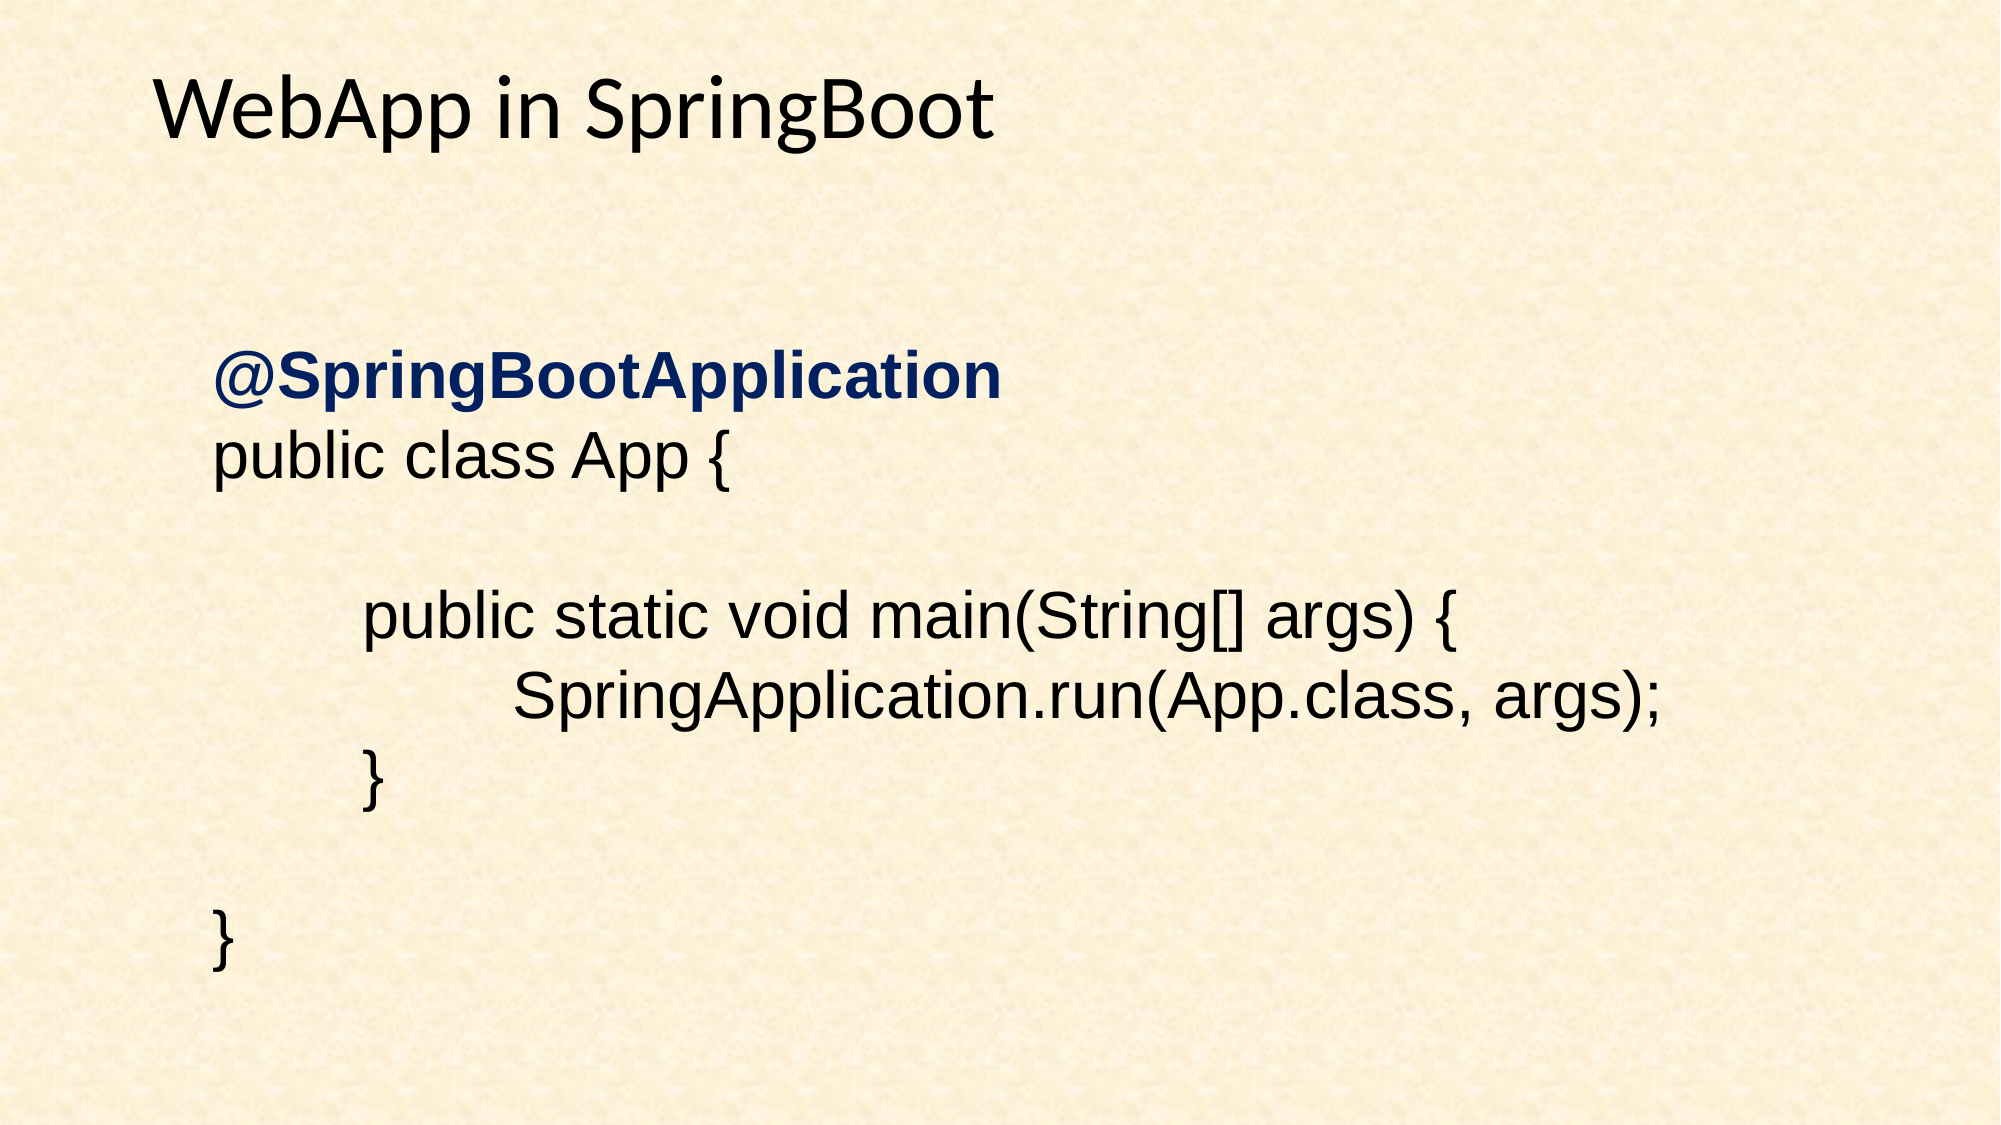

# WebApp in SpringBoot
@SpringBootApplication
public class App {

	public static void main(String[] args) {
		SpringApplication.run(App.class, args);
	}
}